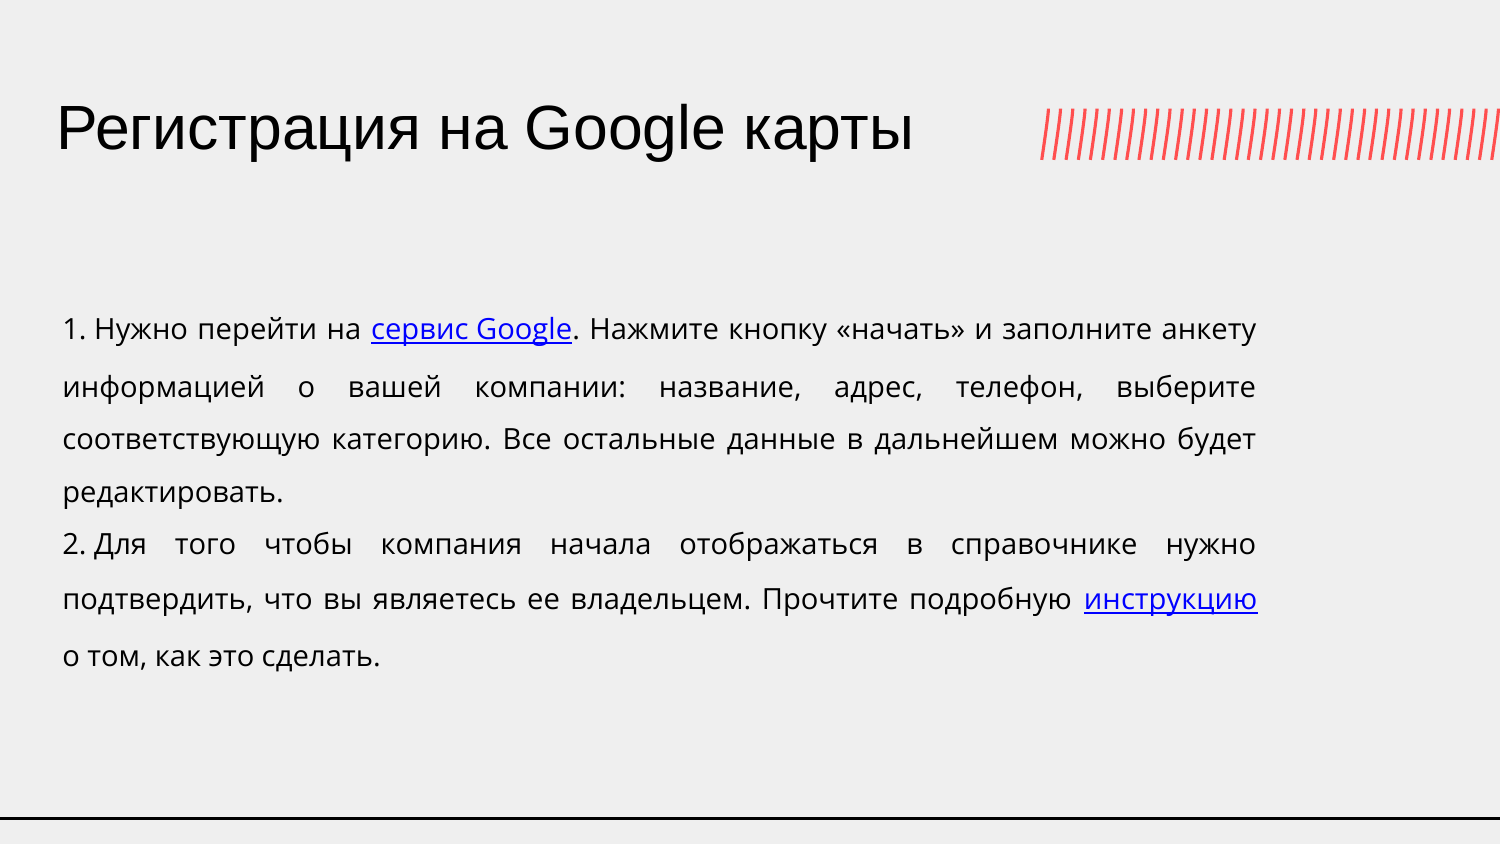

# Регистрация на Google карты
1. Нужно перейти на сервис Google. Нажмите кнопку «начать» и заполните анкету информацией о вашей компании: название, адрес, телефон, выберите соответствующую категорию. Все остальные данные в дальнейшем можно будет редактировать.
2. Для того чтобы компания начала отображаться в справочнике нужно подтвердить, что вы являетесь ее владельцем. Прочтите подробную инструкцию о том, как это сделать.